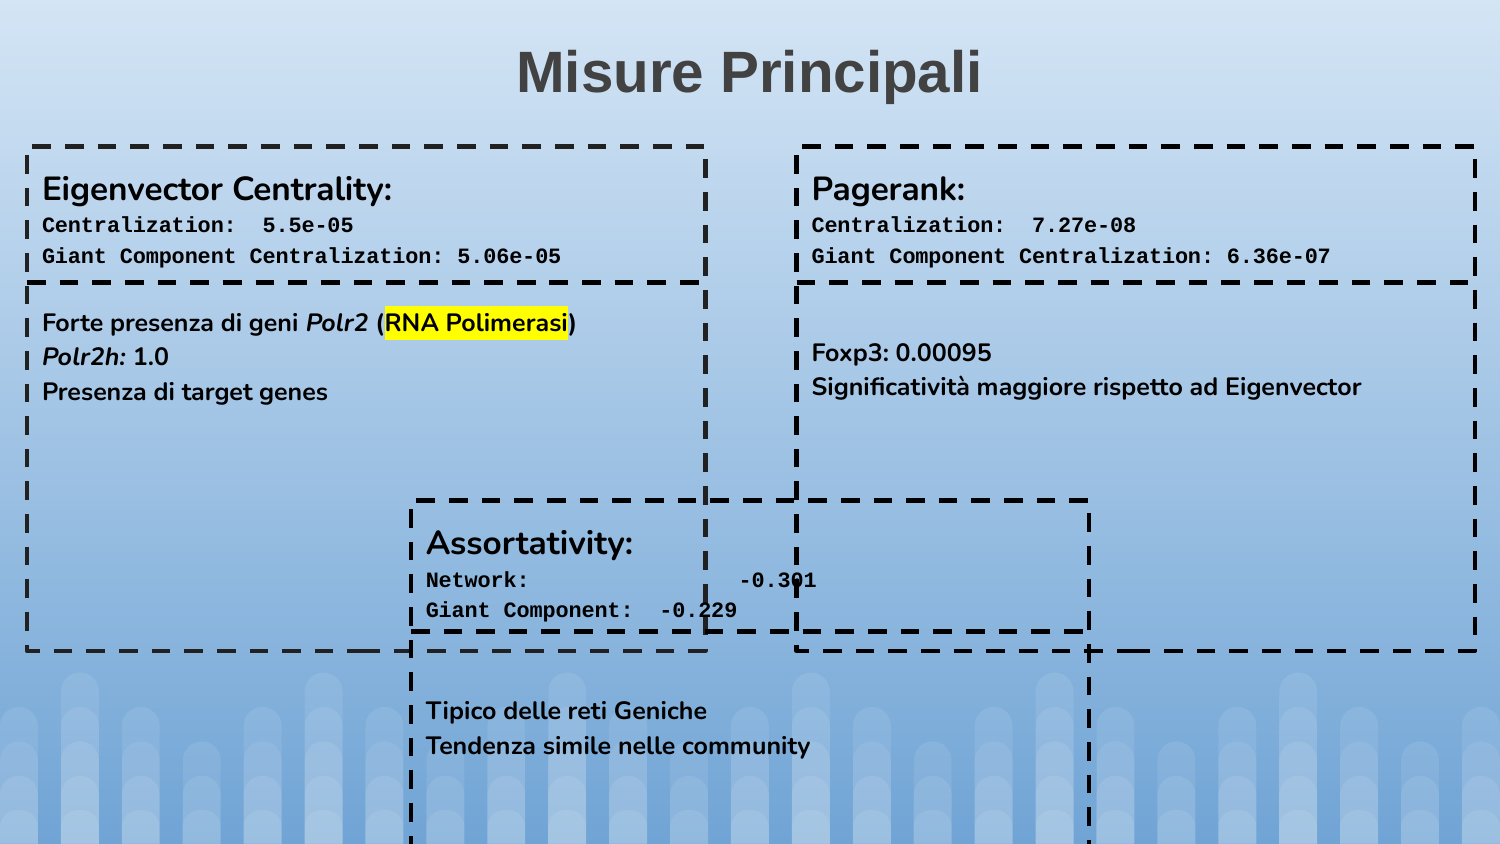

Misure Principali
Eigenvector Centrality:
Centralization:  5.5e-05
Giant Component Centralization: 5.06e-05

Forte presenza di geni Polr2 (RNA Polimerasi)
Polr2h: 1.0
Presenza di target genes
Pagerank:
Centralization:  7.27e-08
Giant Component Centralization: 6.36e-07

Foxp3: 0.00095
Significatività maggiore rispetto ad Eigenvector
Assortativity:
Network:  		 -0.301
Giant Component:  -0.229

Tipico delle reti Geniche
Tendenza simile nelle community